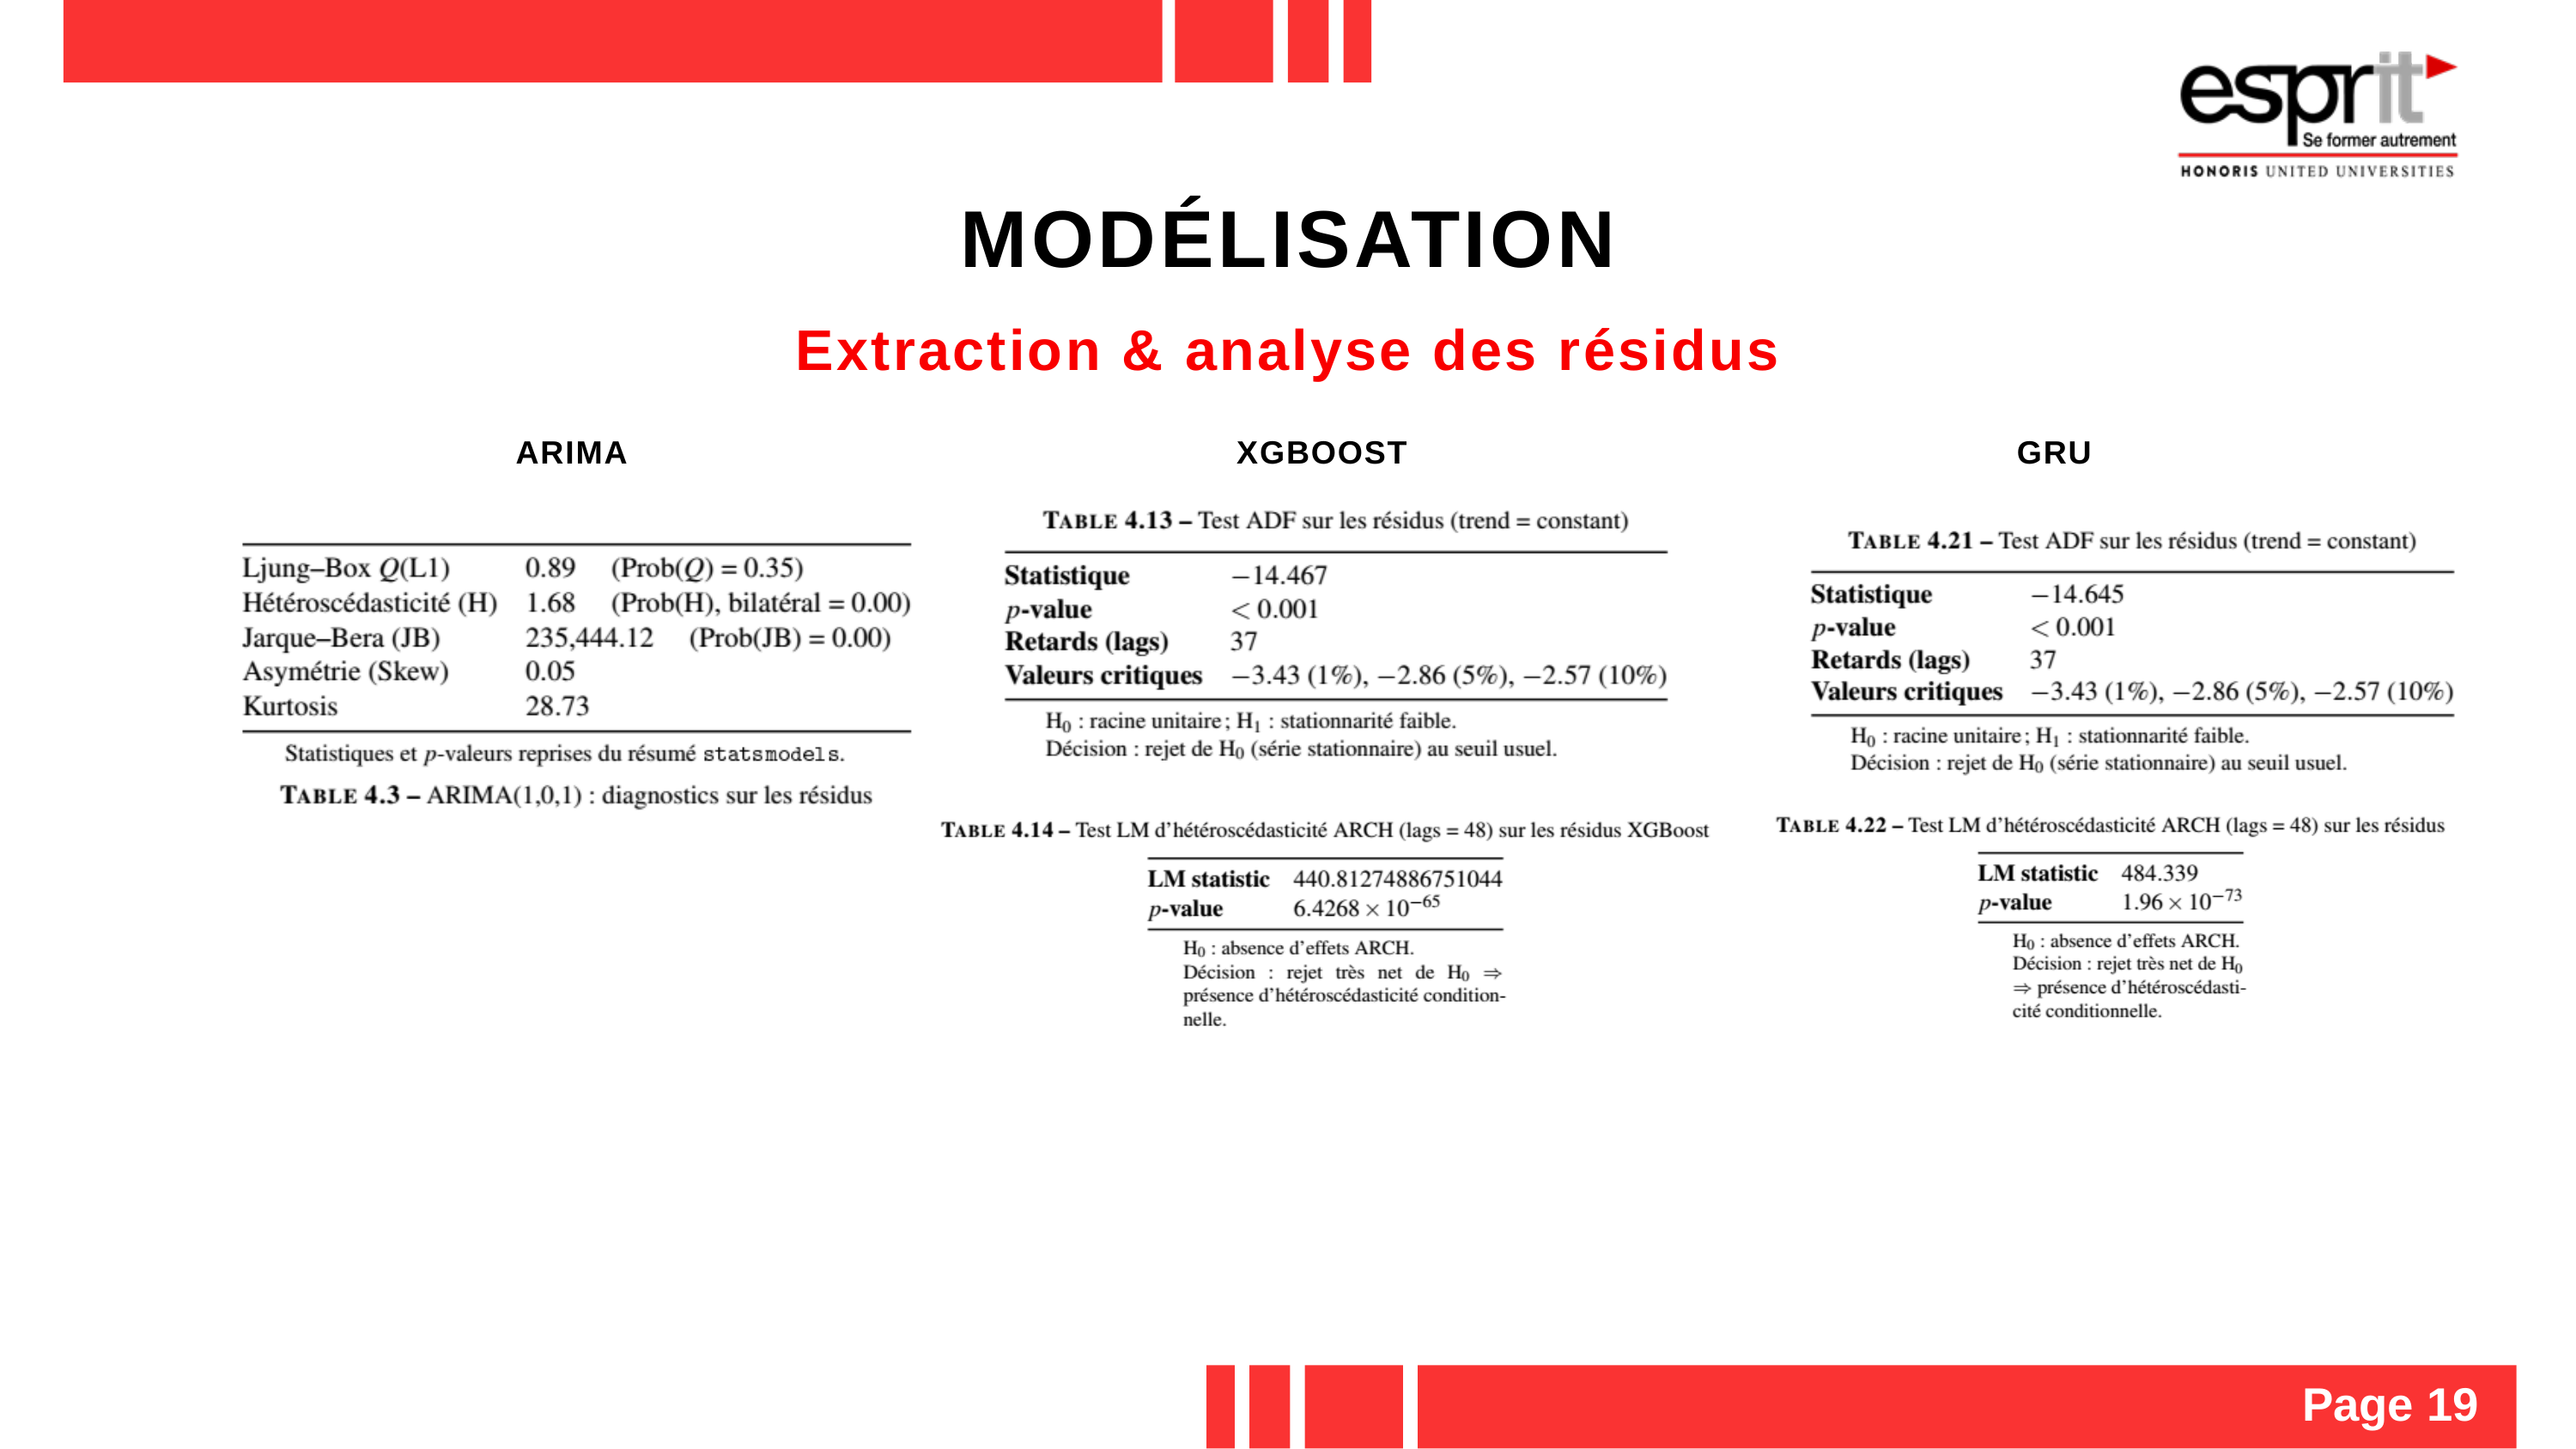

MODÉLISATION
Extraction & analyse des résidus
ARIMA
XGBOOST
GRU

Page 19